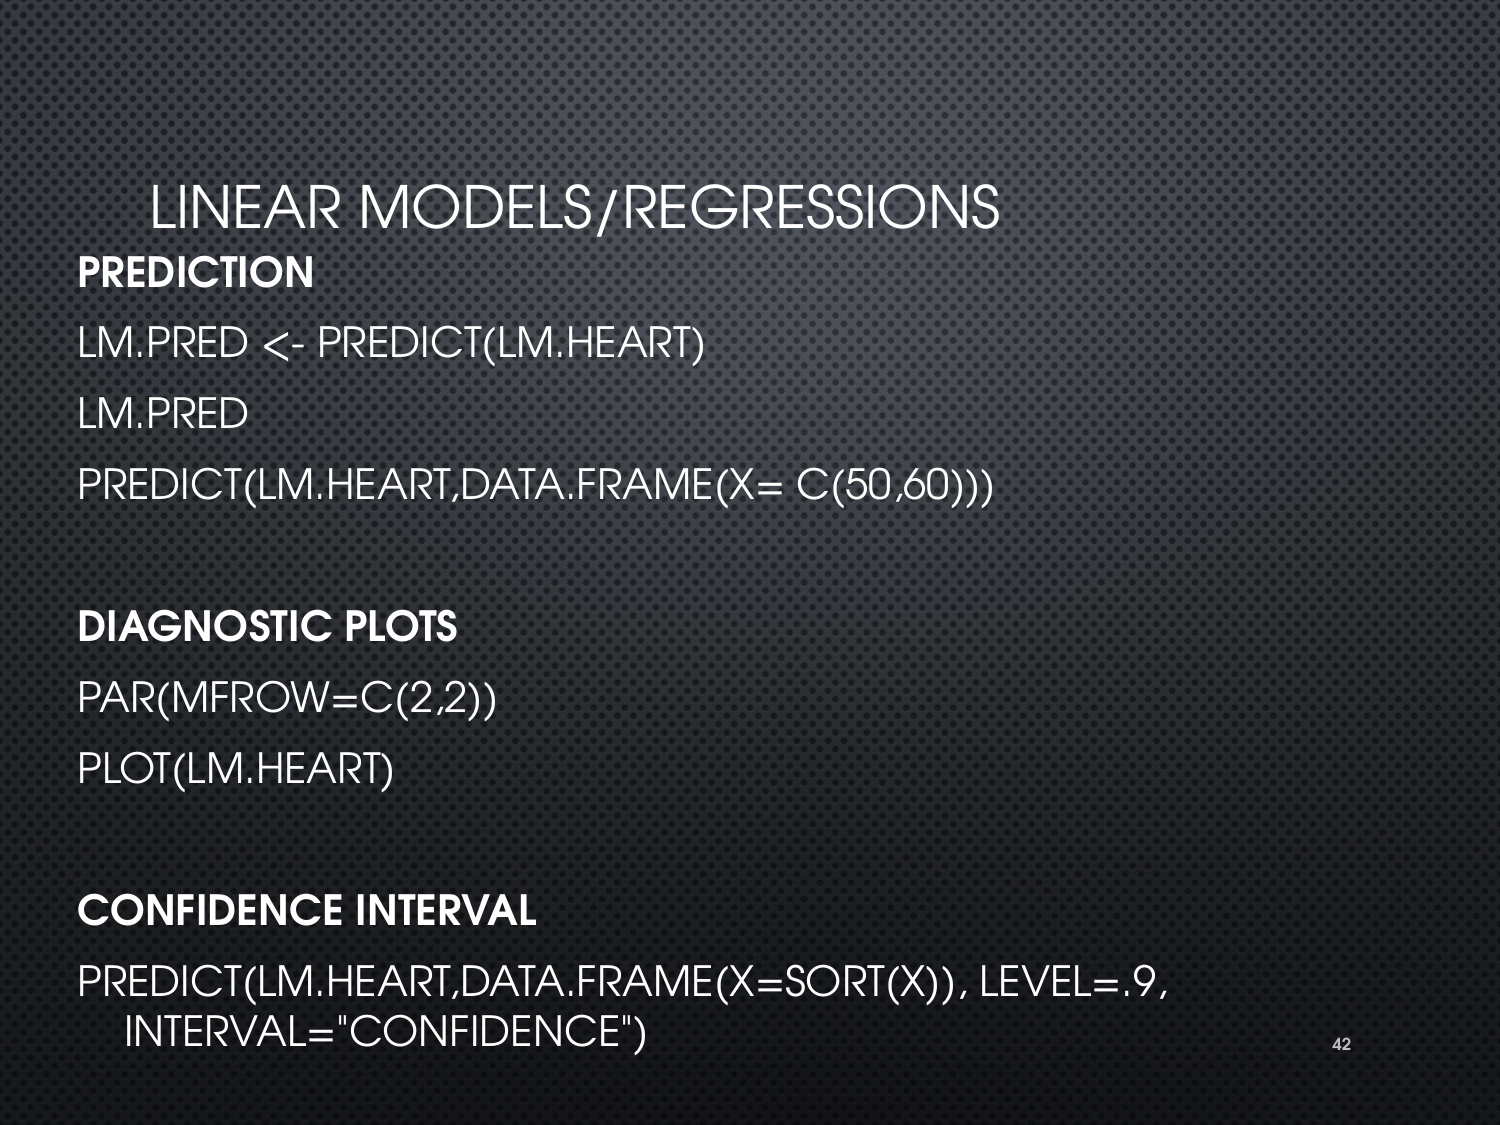

# Linear Models/regressions
Prediction
lm.pred <- predict(lm.heart)
lm.pred
predict(lm.heart,data.frame(x= c(50,60)))

Diagnostic plots
par(mfrow=c(2,2))
plot(lm.heart)

Confidence interval
predict(lm.heart,data.frame(x=sort(x)), level=.9, interval="confidence")
42